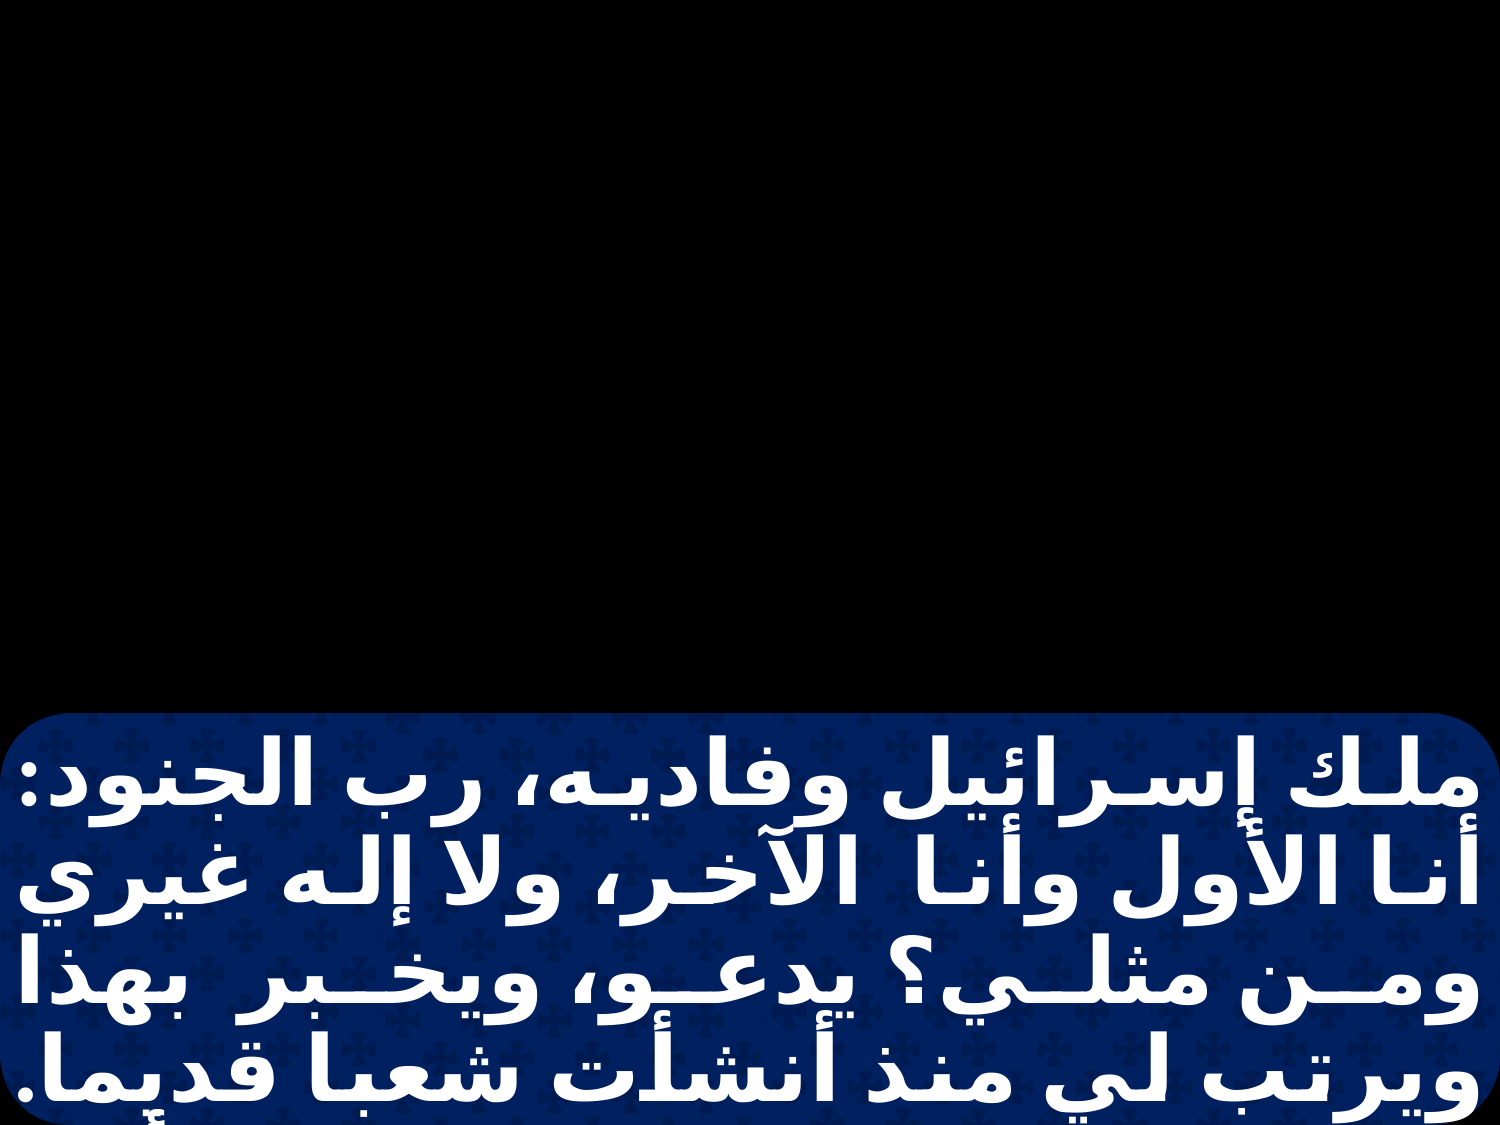

ملك إسرائيل وفاديه، رب الجنود: أنا الأول وأنا  الآخر، ولا إله غيري ومن مثلي؟ يدعو، ويخبر  بهذا ويرتب لي منذ أنشأت شعبا قديما. فيخبرهم  بالمستقبل وبما سيأتي لا ترتاعوا ولا تضطربوا ألم